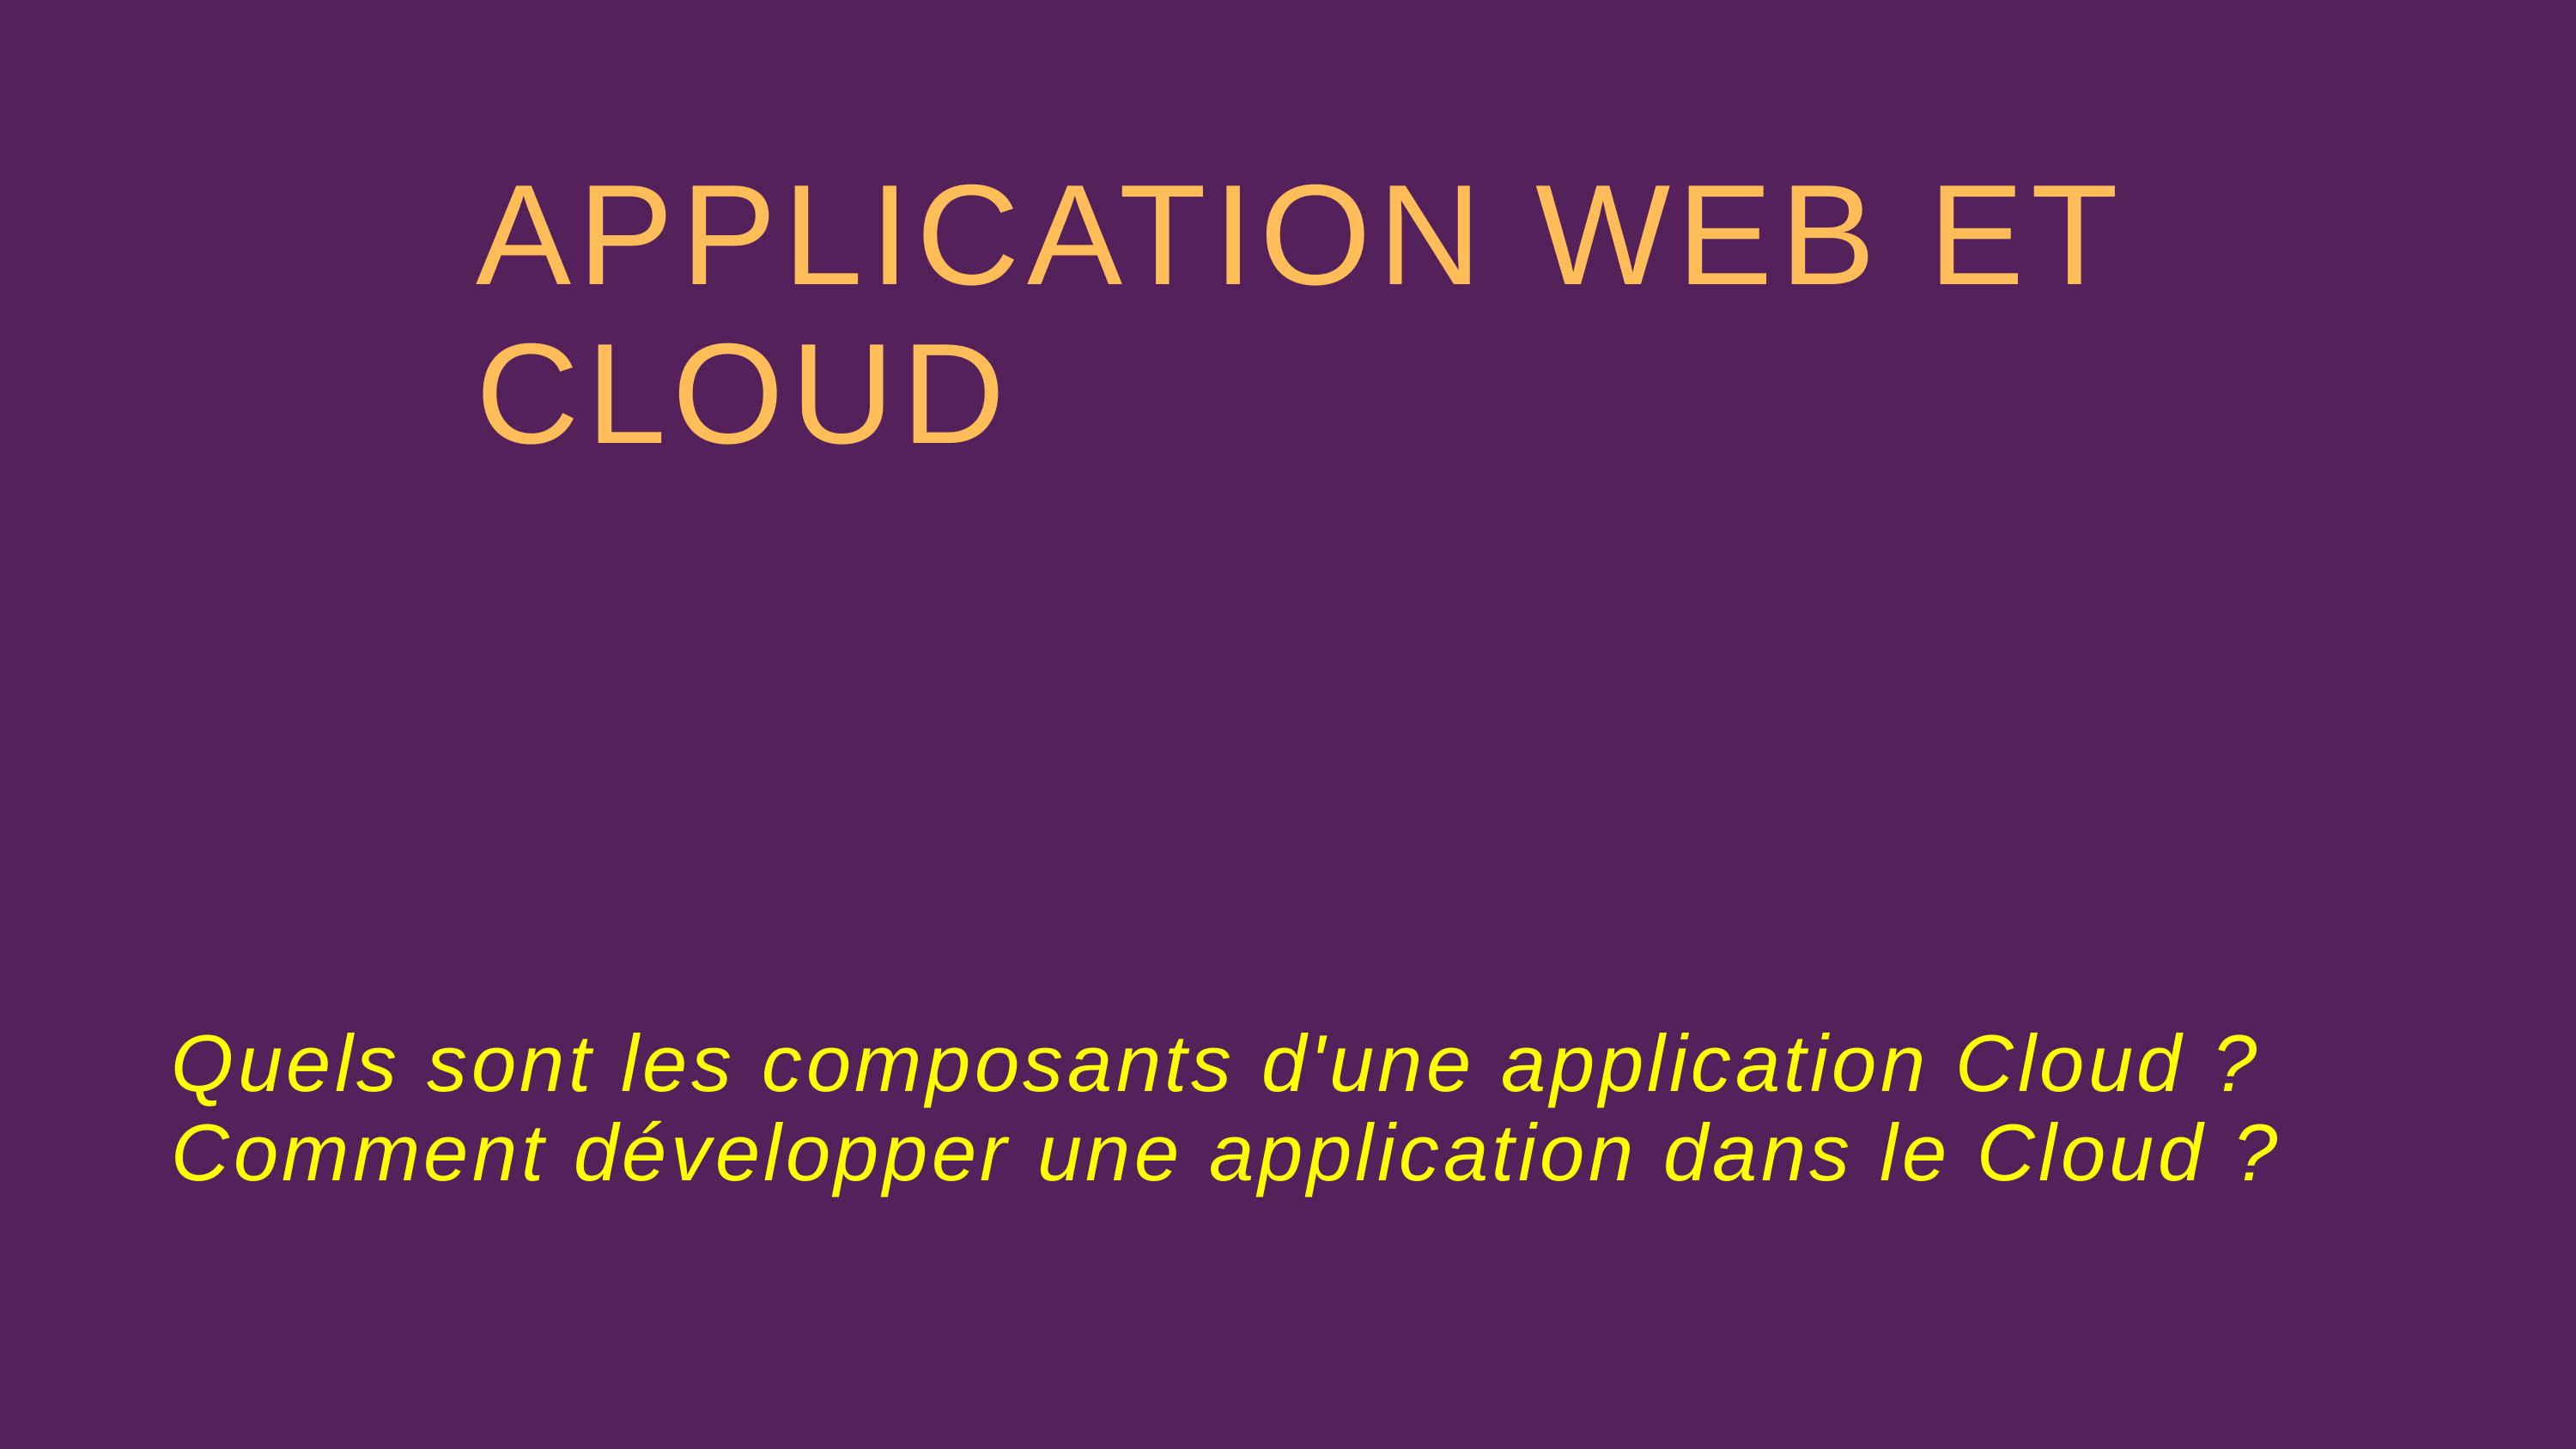

APPLICATION WEB ET CLOUD
Quels sont les composants d'une application Cloud ?
Comment développer une application dans le Cloud ?